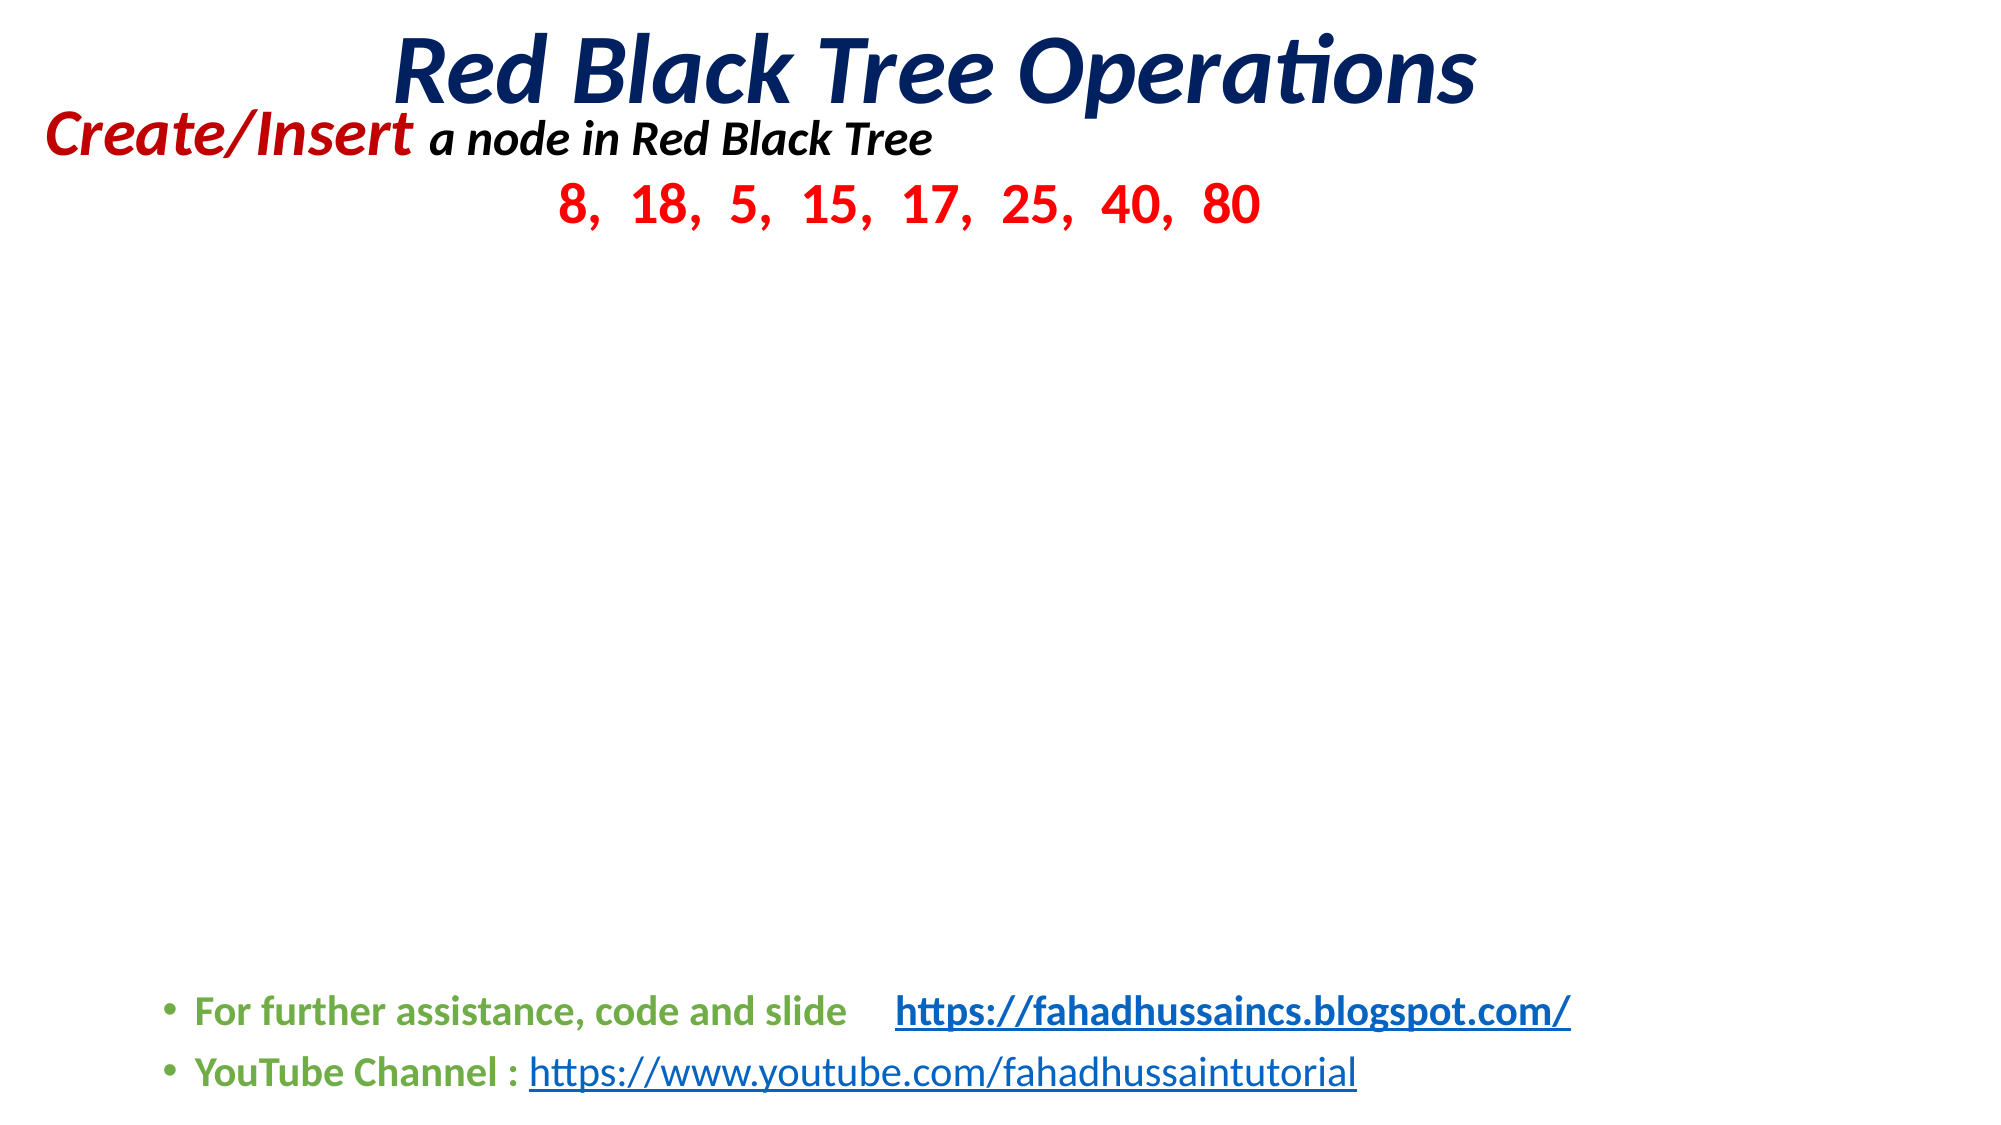

Red Black Tree Operations
Create/Insert a node in Red Black Tree
8,  18,  5,  15,  17,  25,  40,  80
For further assistance, code and slide     https://fahadhussaincs.blogspot.com/
YouTube Channel : https://www.youtube.com/fahadhussaintutorial